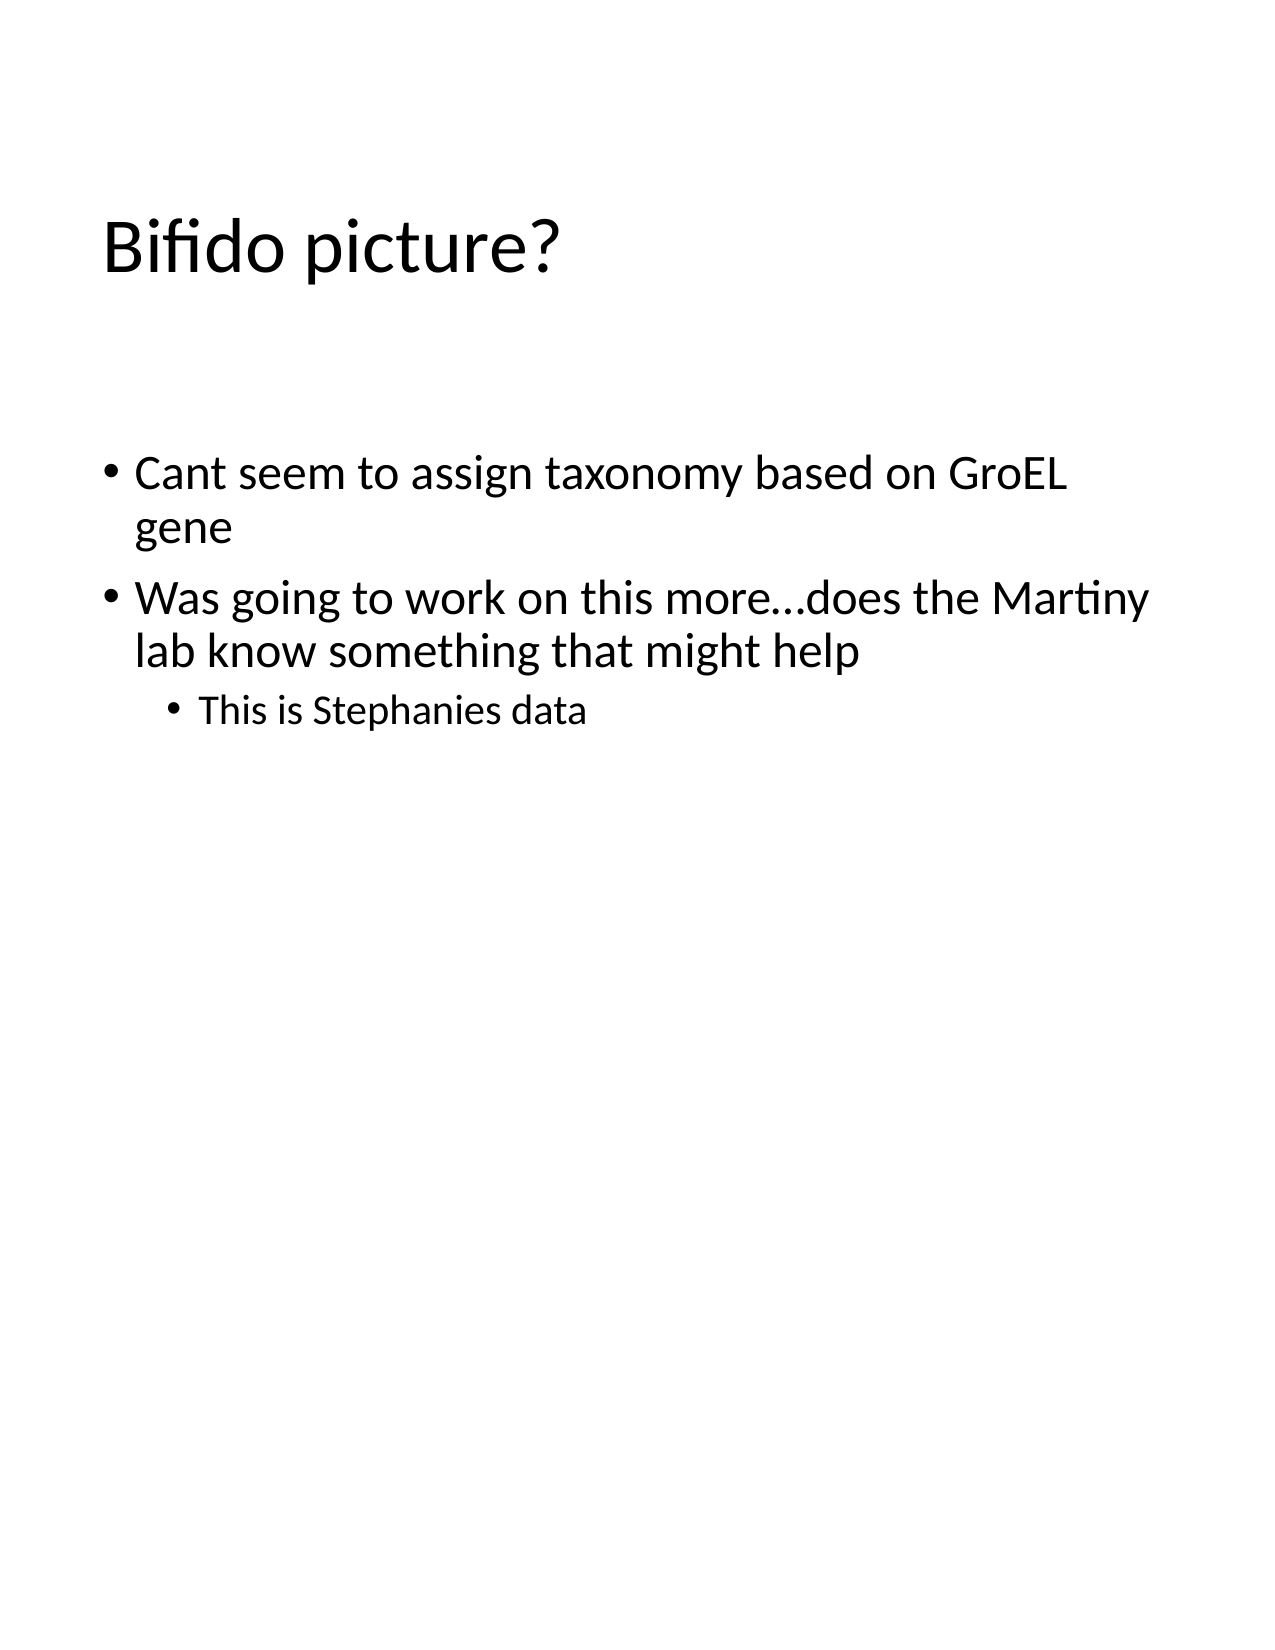

# Bifido picture?
Cant seem to assign taxonomy based on GroEL gene
Was going to work on this more…does the Martiny lab know something that might help
This is Stephanies data